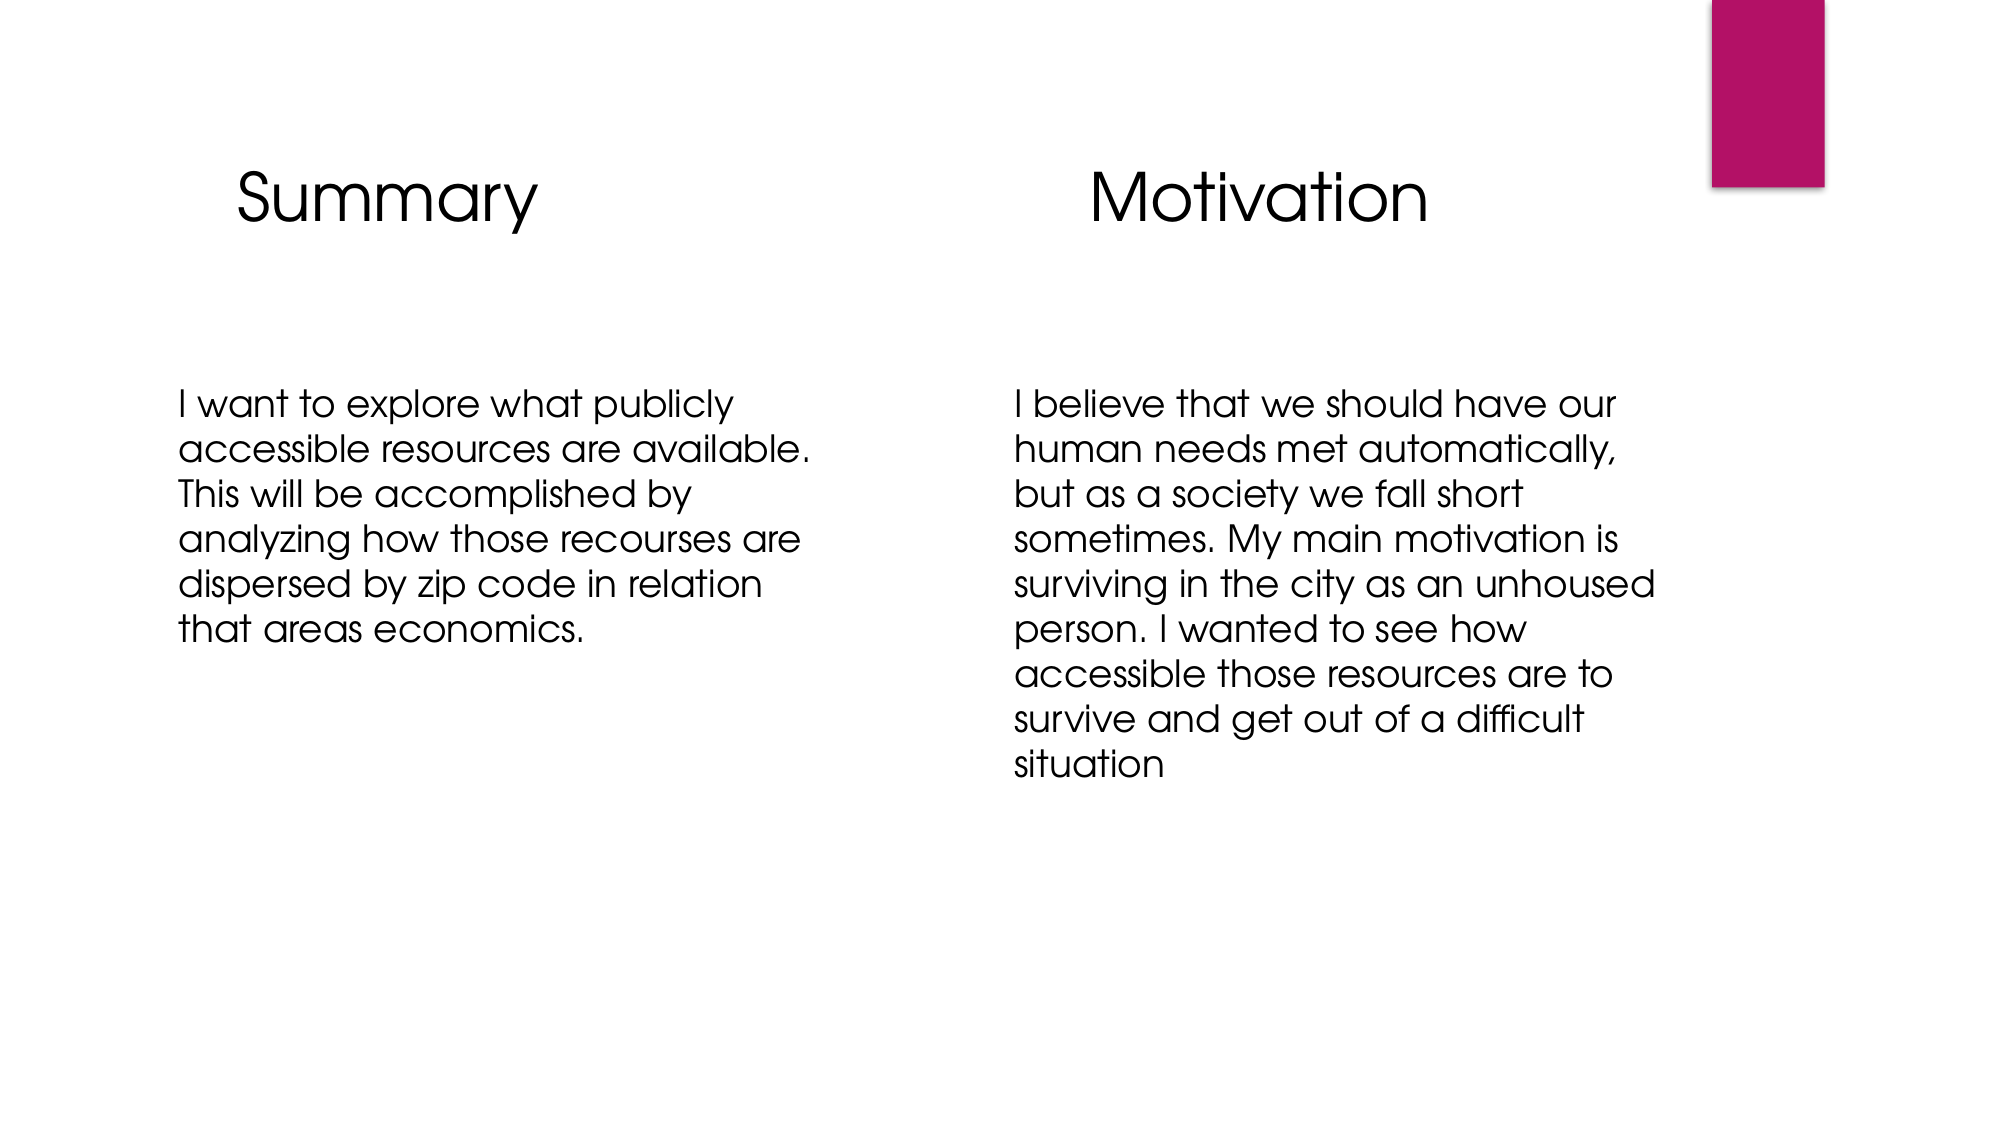

Summary
Motivation
I want to explore what publicly accessible resources are available.
This will be accomplished by analyzing how those recourses are dispersed by zip code in relation that areas economics.

I believe that we should have our human needs met automatically, but as a society we fall short sometimes. My main motivation is surviving in the city as an unhoused person. I wanted to see how accessible those resources are to survive and get out of a difficult situation